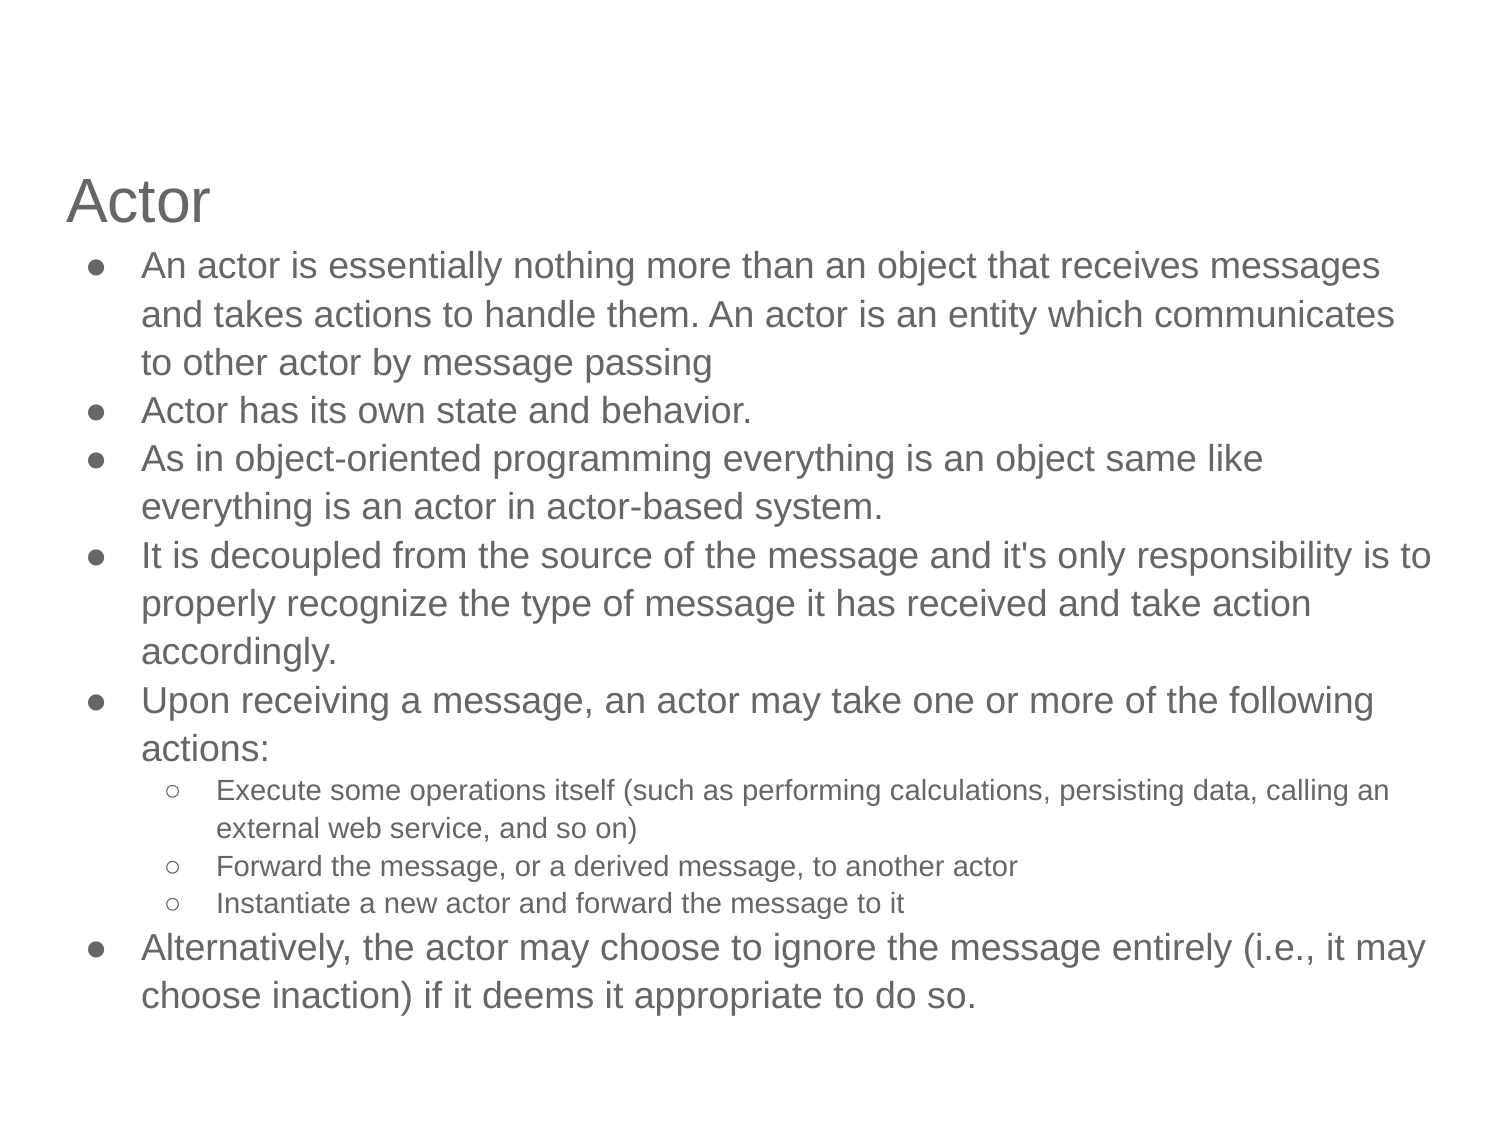

# Actor
An actor is essentially nothing more than an object that receives messages and takes actions to handle them. An actor is an entity which communicates to other actor by message passing
Actor has its own state and behavior.
As in object-oriented programming everything is an object same like everything is an actor in actor-based system.
It is decoupled from the source of the message and it's only responsibility is to properly recognize the type of message it has received and take action accordingly.
Upon receiving a message, an actor may take one or more of the following actions:
Execute some operations itself (such as performing calculations, persisting data, calling an external web service, and so on)
Forward the message, or a derived message, to another actor
Instantiate a new actor and forward the message to it
Alternatively, the actor may choose to ignore the message entirely (i.e., it may choose inaction) if it deems it appropriate to do so.